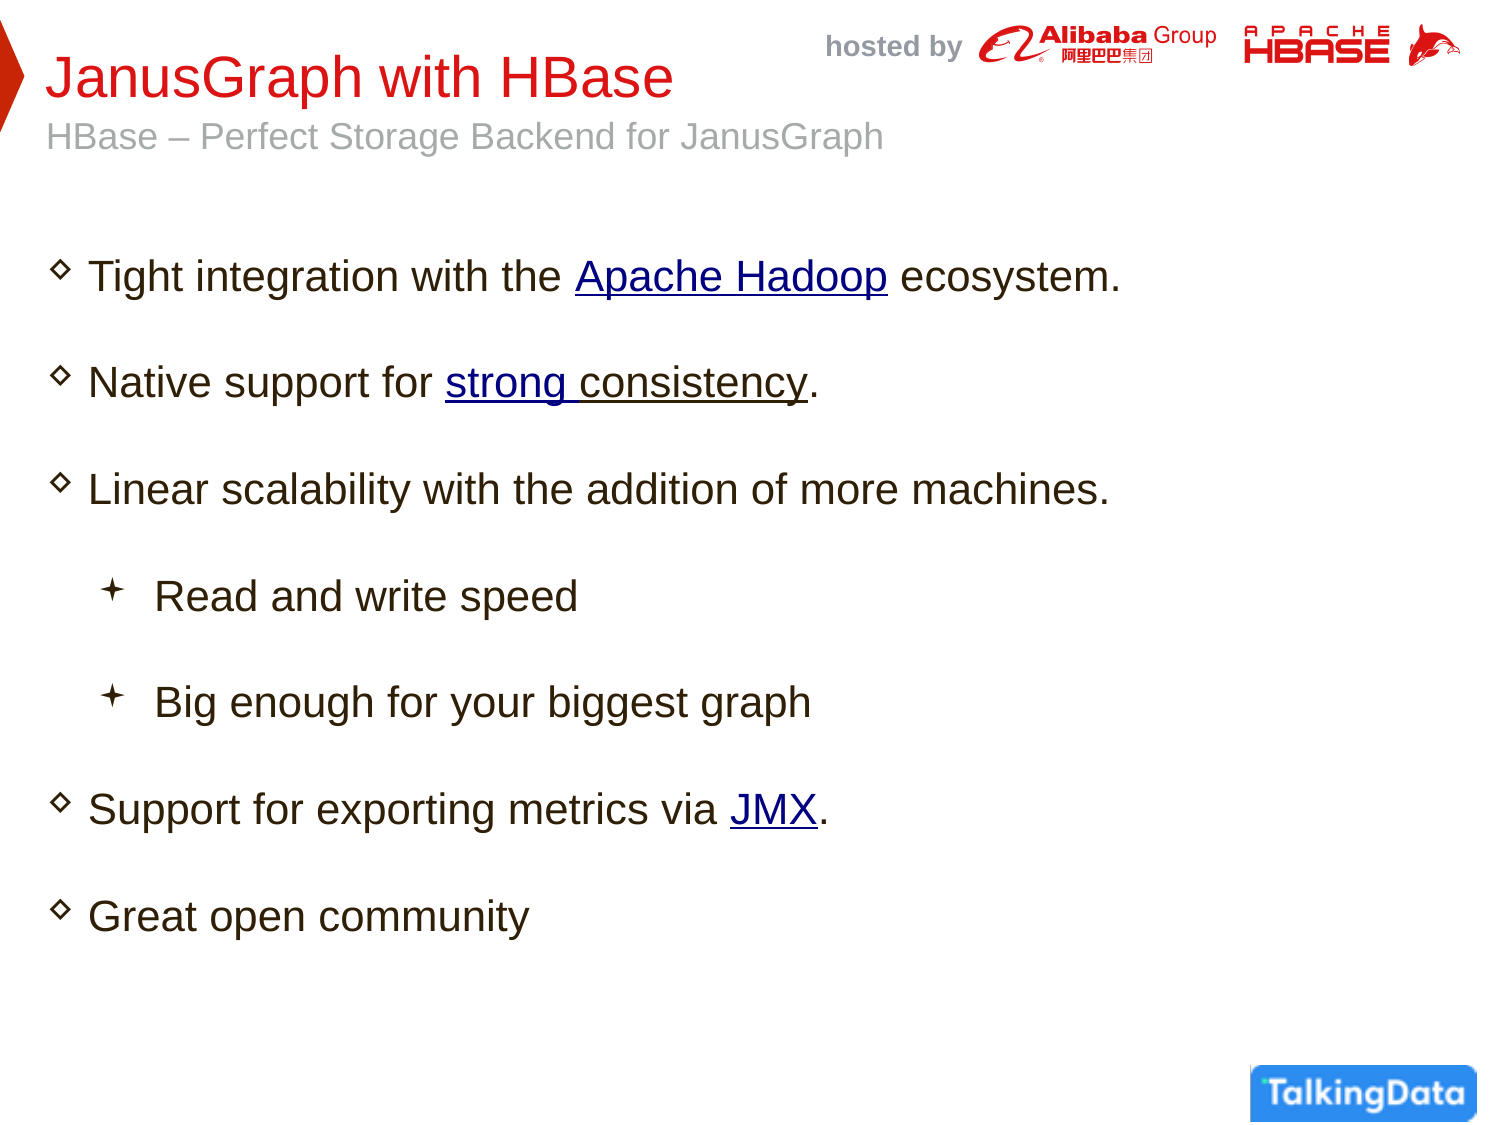

JanusGraph with HBase
HBase – Perfect Storage Backend for JanusGraph
Tight integration with the Apache Hadoop ecosystem.
Native support for strong consistency.
Linear scalability with the addition of more machines.
Read and write speed
Big enough for your biggest graph
Support for exporting metrics via JMX.
Great open community